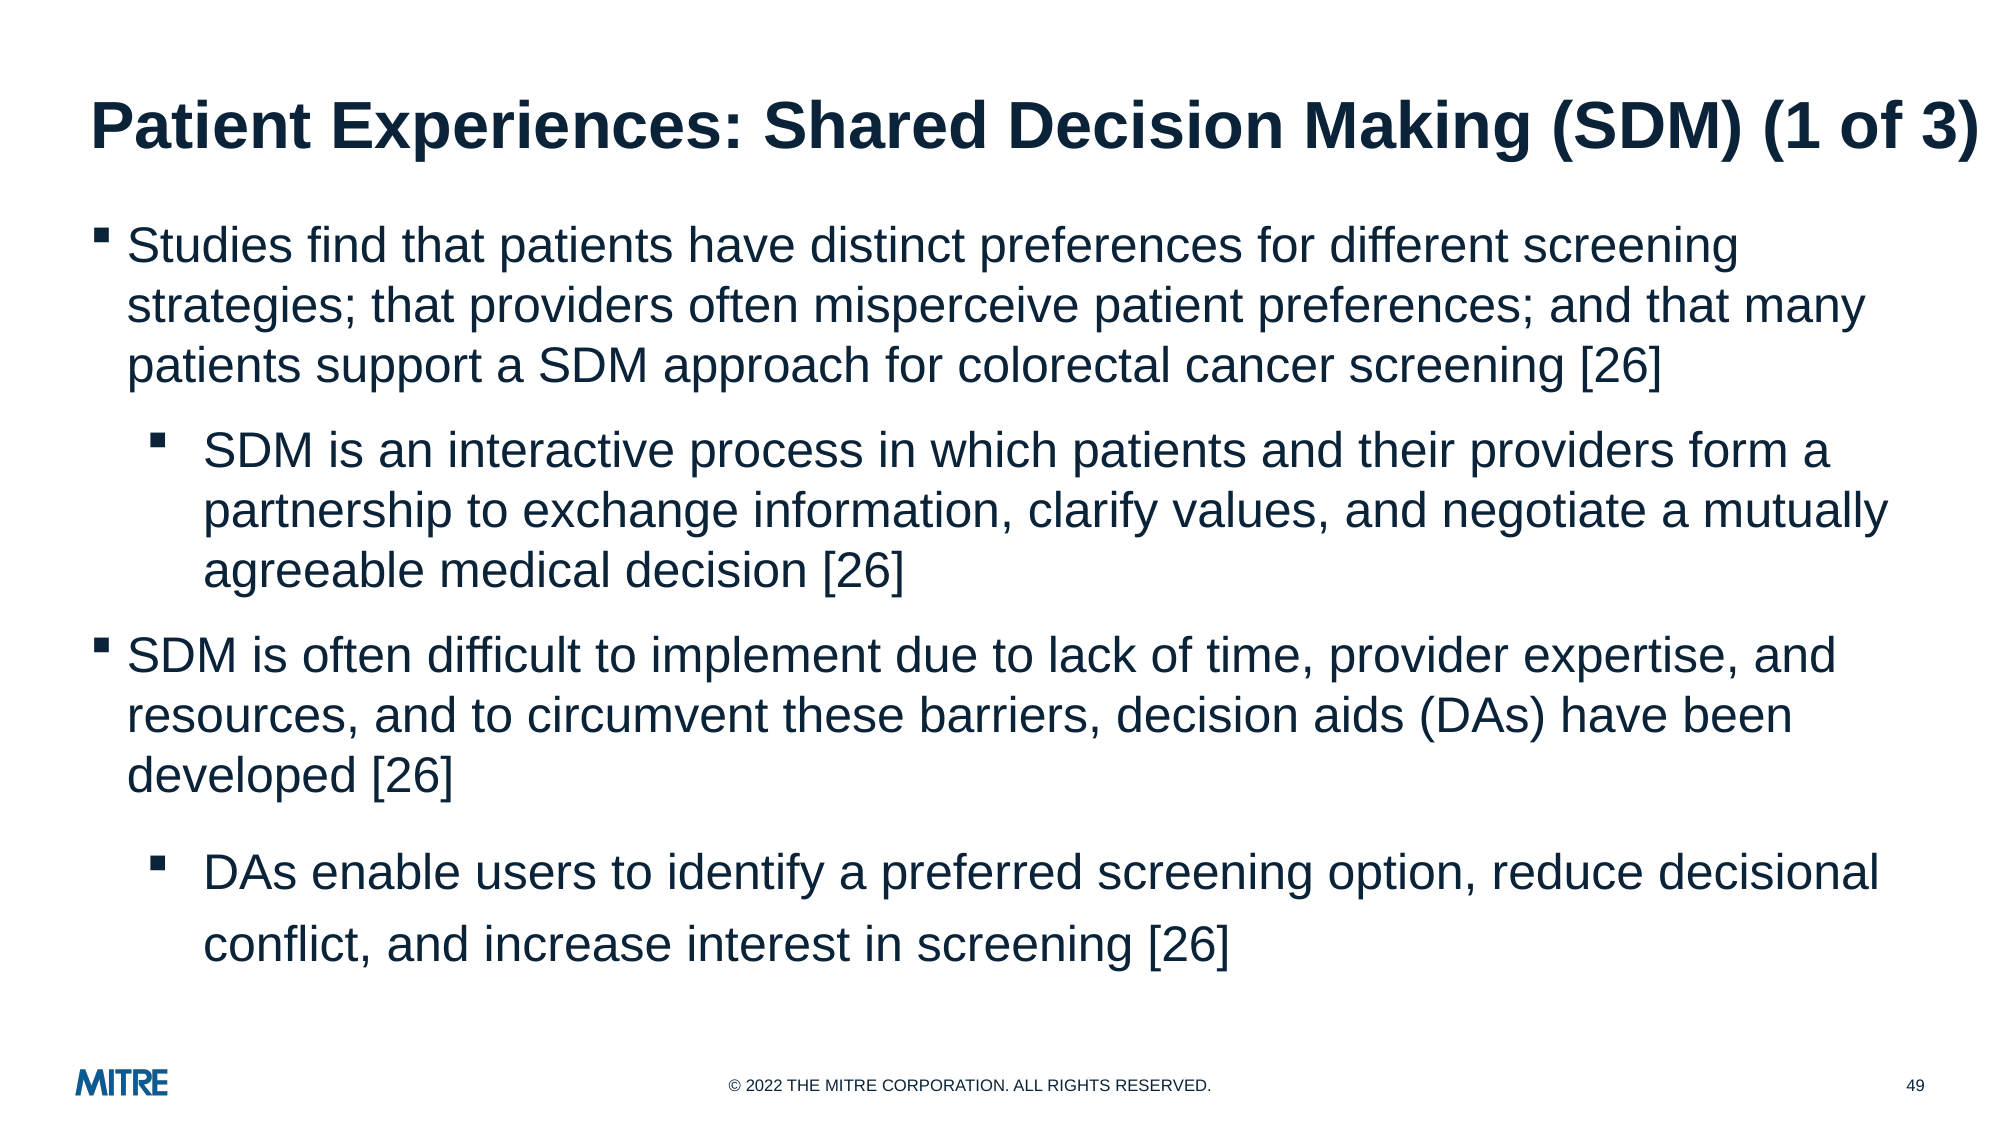

# Patient Experiences: Shared Decision Making (SDM) (1 of 3)
Studies find that patients have distinct preferences for different screening strategies; that providers often misperceive patient preferences; and that many patients support a SDM approach for colorectal cancer screening [26]
SDM is an interactive process in which patients and their providers form a partnership to exchange information, clarify values, and negotiate a mutually agreeable medical decision [26]
SDM is often difficult to implement due to lack of time, provider expertise, and resources, and to circumvent these barriers, decision aids (DAs) have been developed [26]
DAs enable users to identify a preferred screening option, reduce decisional conflict, and increase interest in screening [26]

49